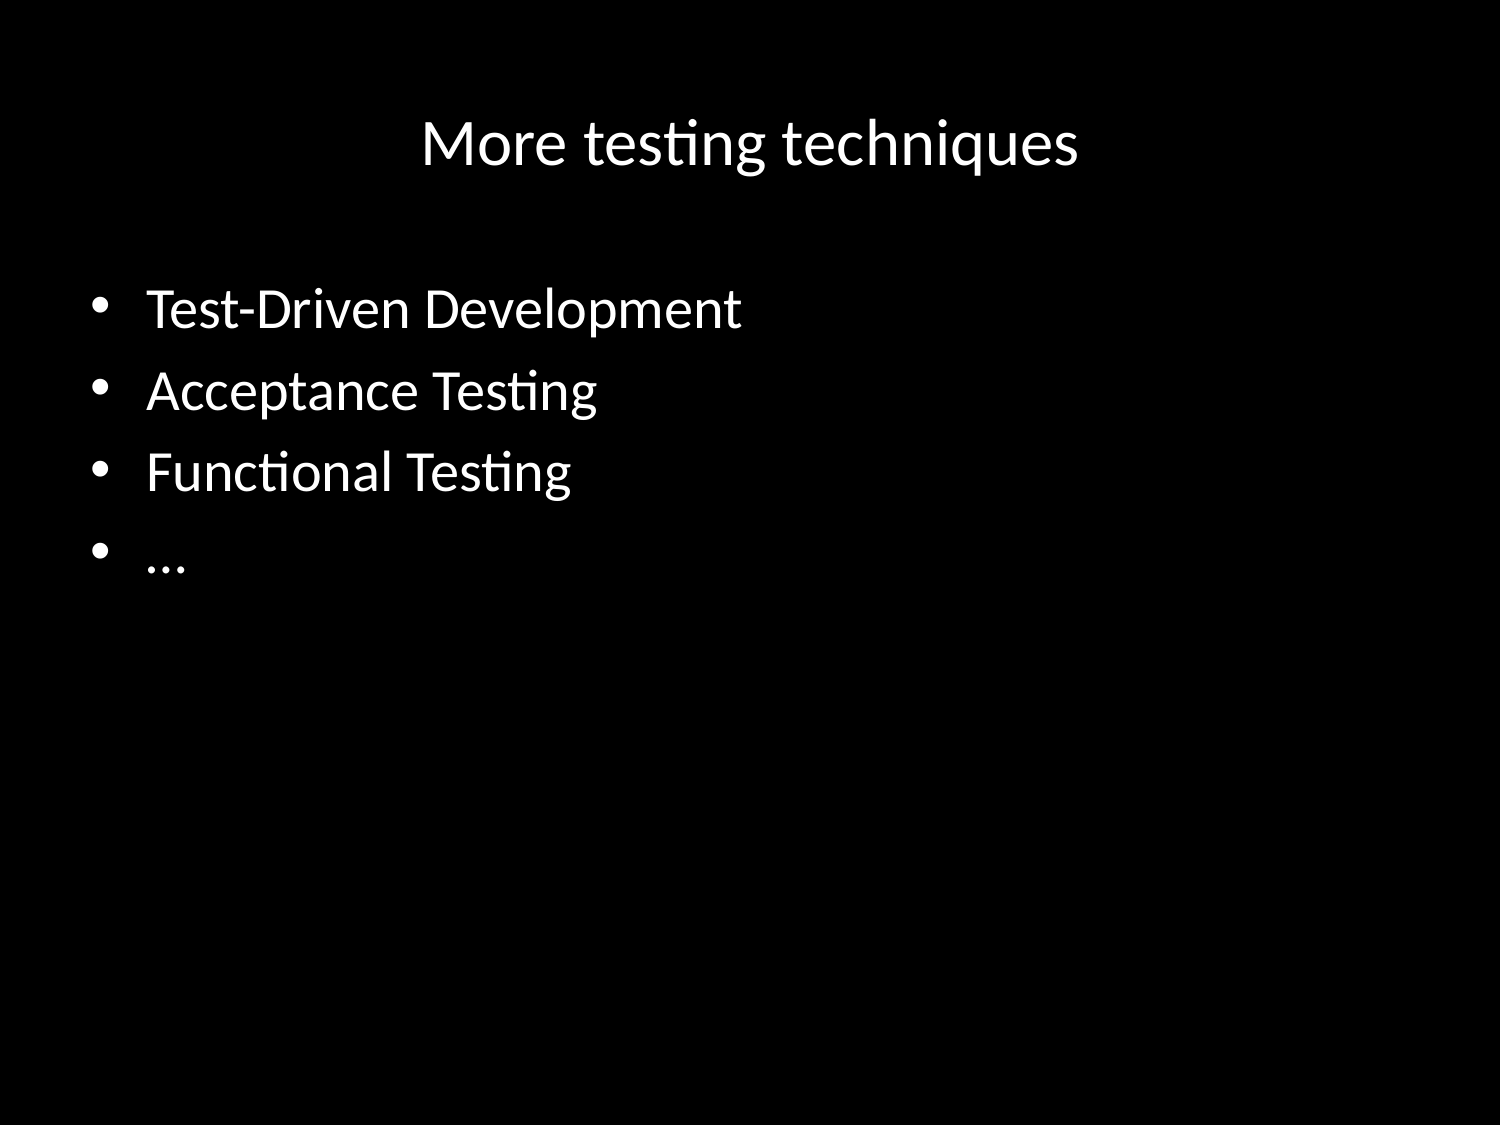

# More testing techniques
Test-Driven Development
Acceptance Testing
Functional Testing
…